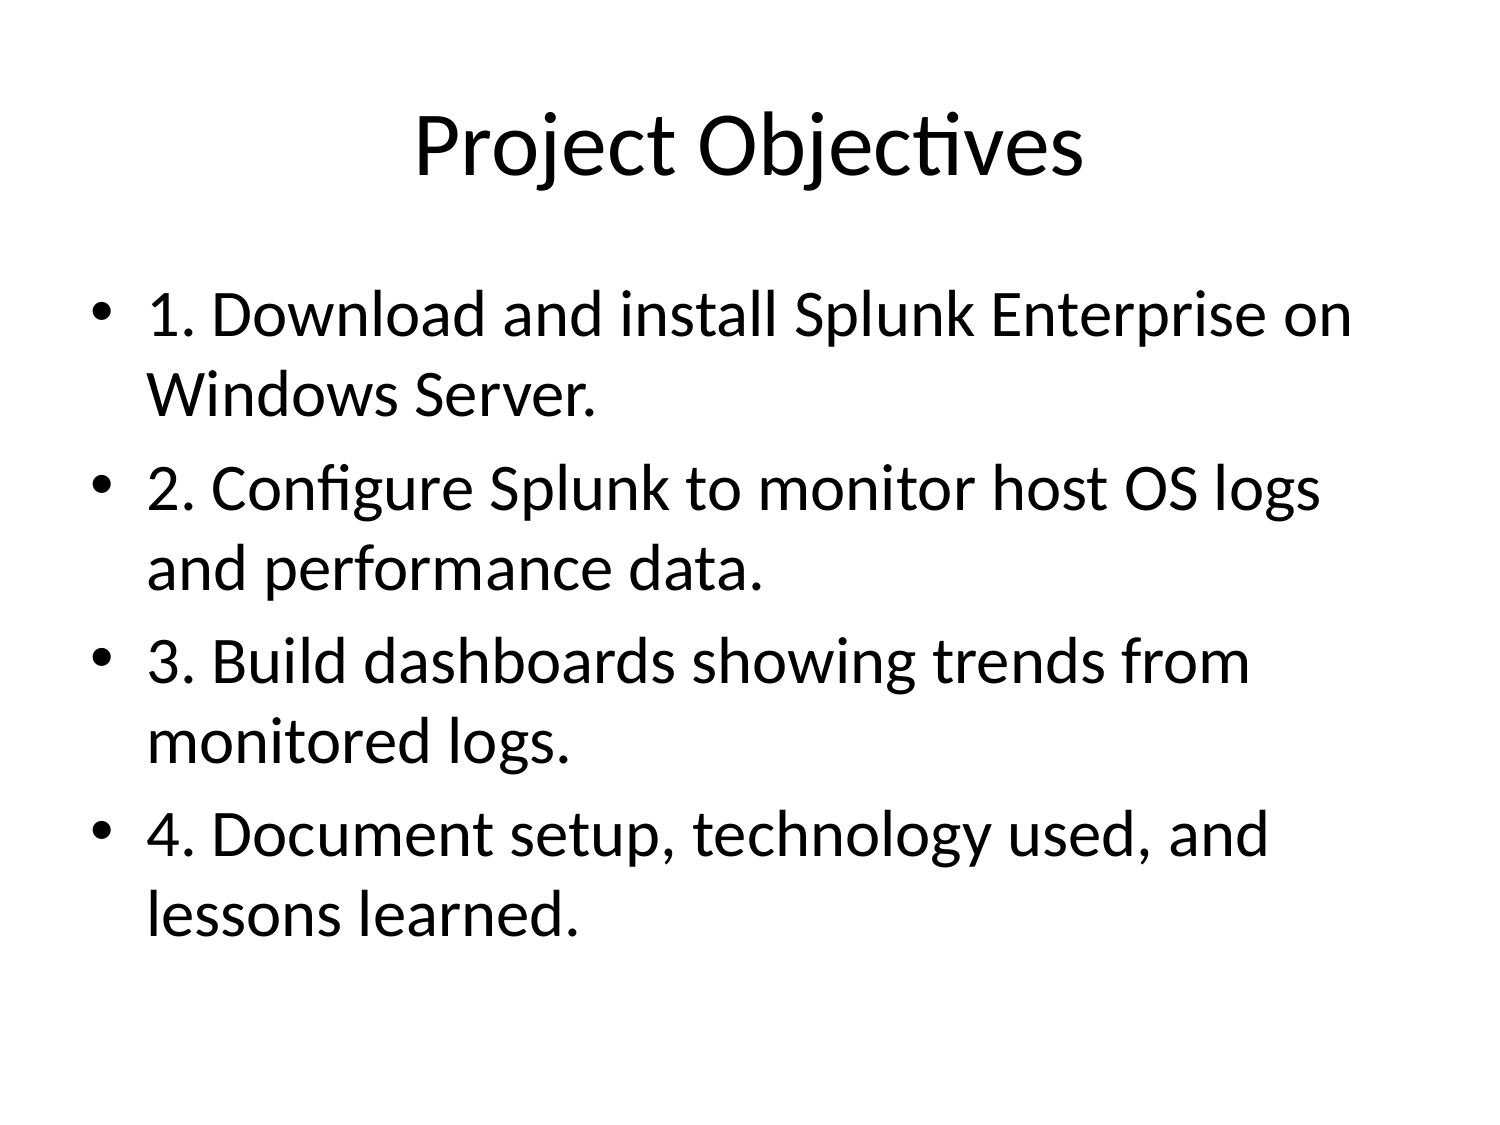

# Project Objectives
1. Download and install Splunk Enterprise on Windows Server.
2. Configure Splunk to monitor host OS logs and performance data.
3. Build dashboards showing trends from monitored logs.
4. Document setup, technology used, and lessons learned.